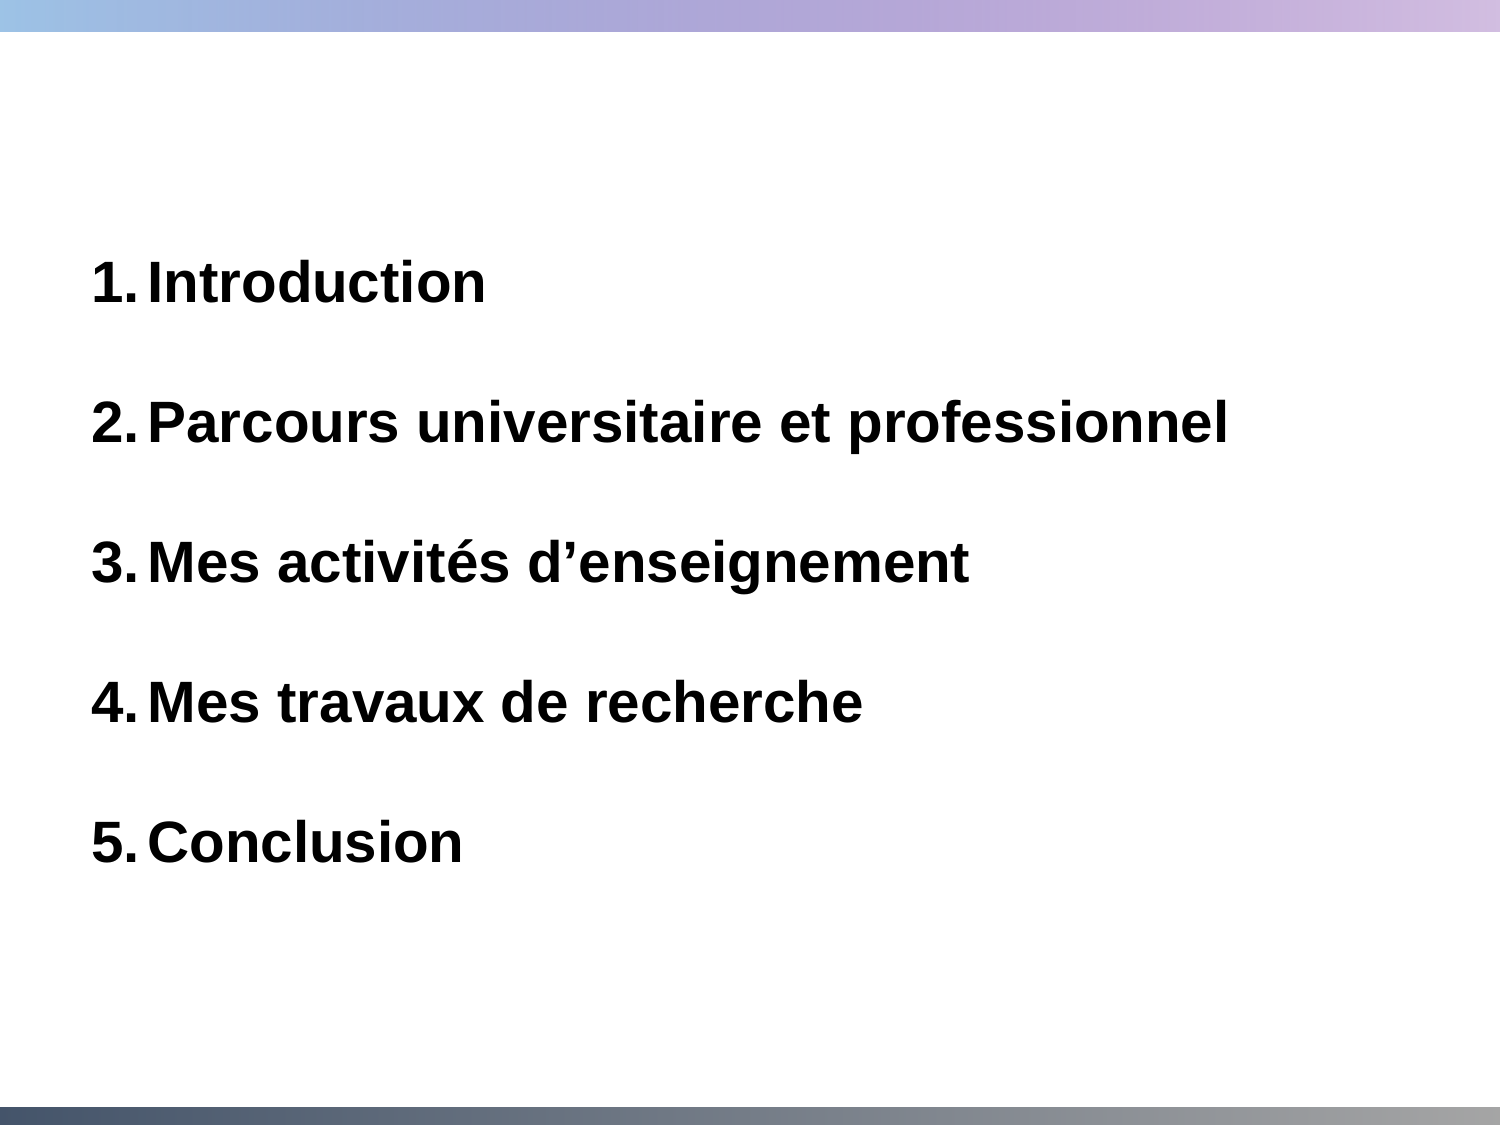

Introduction

Parcours universitaire et professionnel

Mes activités d’enseignement

Mes travaux de recherche

Conclusion